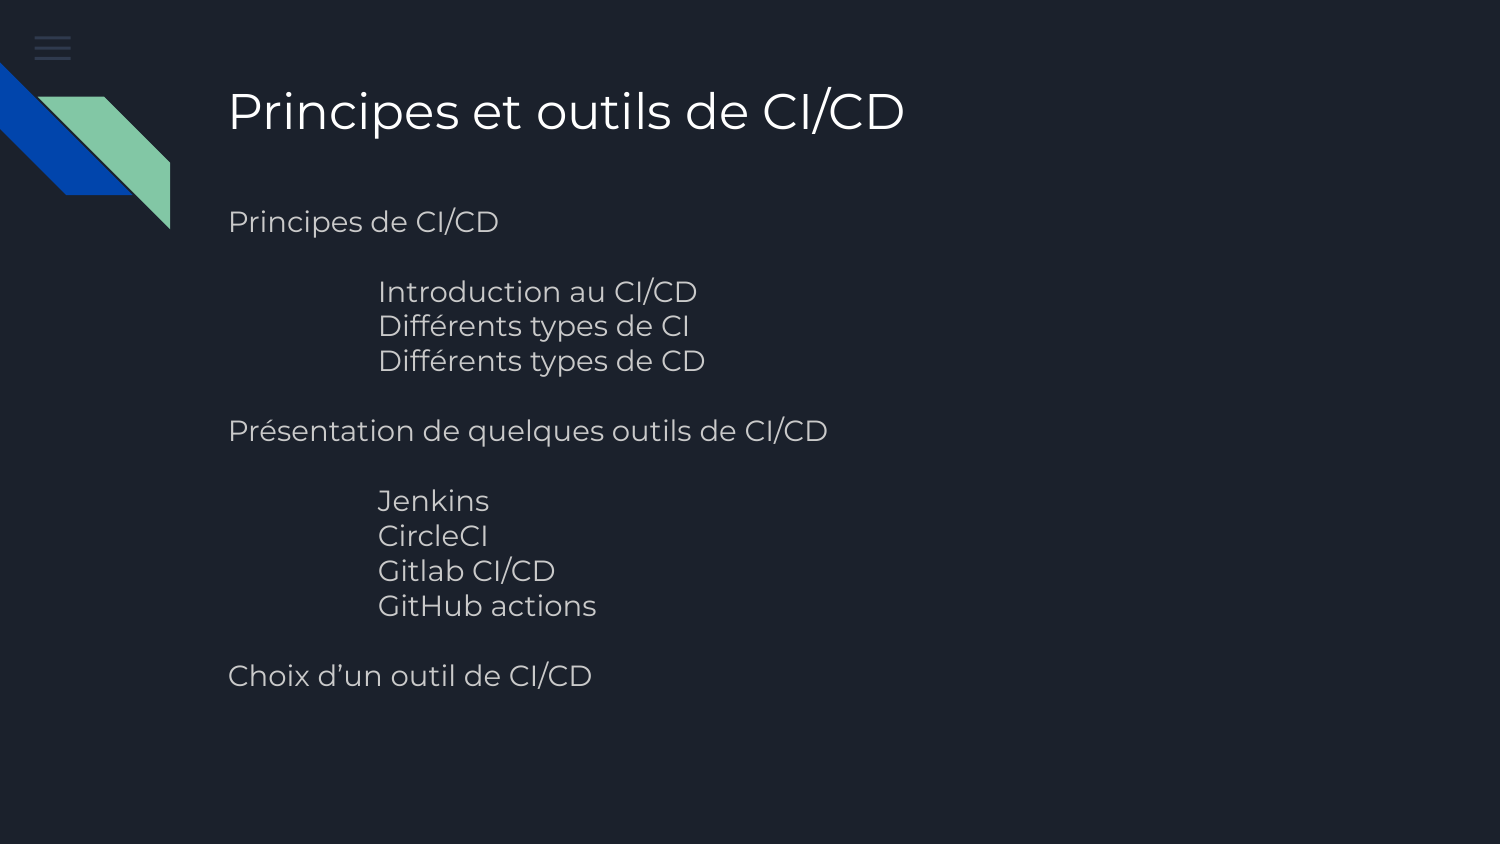

# Principes et outils de CI/CD
Principes de CI/CD

	Introduction au CI/CD
	Différents types de CI
	Différents types de CD

Présentation de quelques outils de CI/CD

	Jenkins
	CircleCI
	Gitlab CI/CD
	GitHub actions

Choix d’un outil de CI/CD